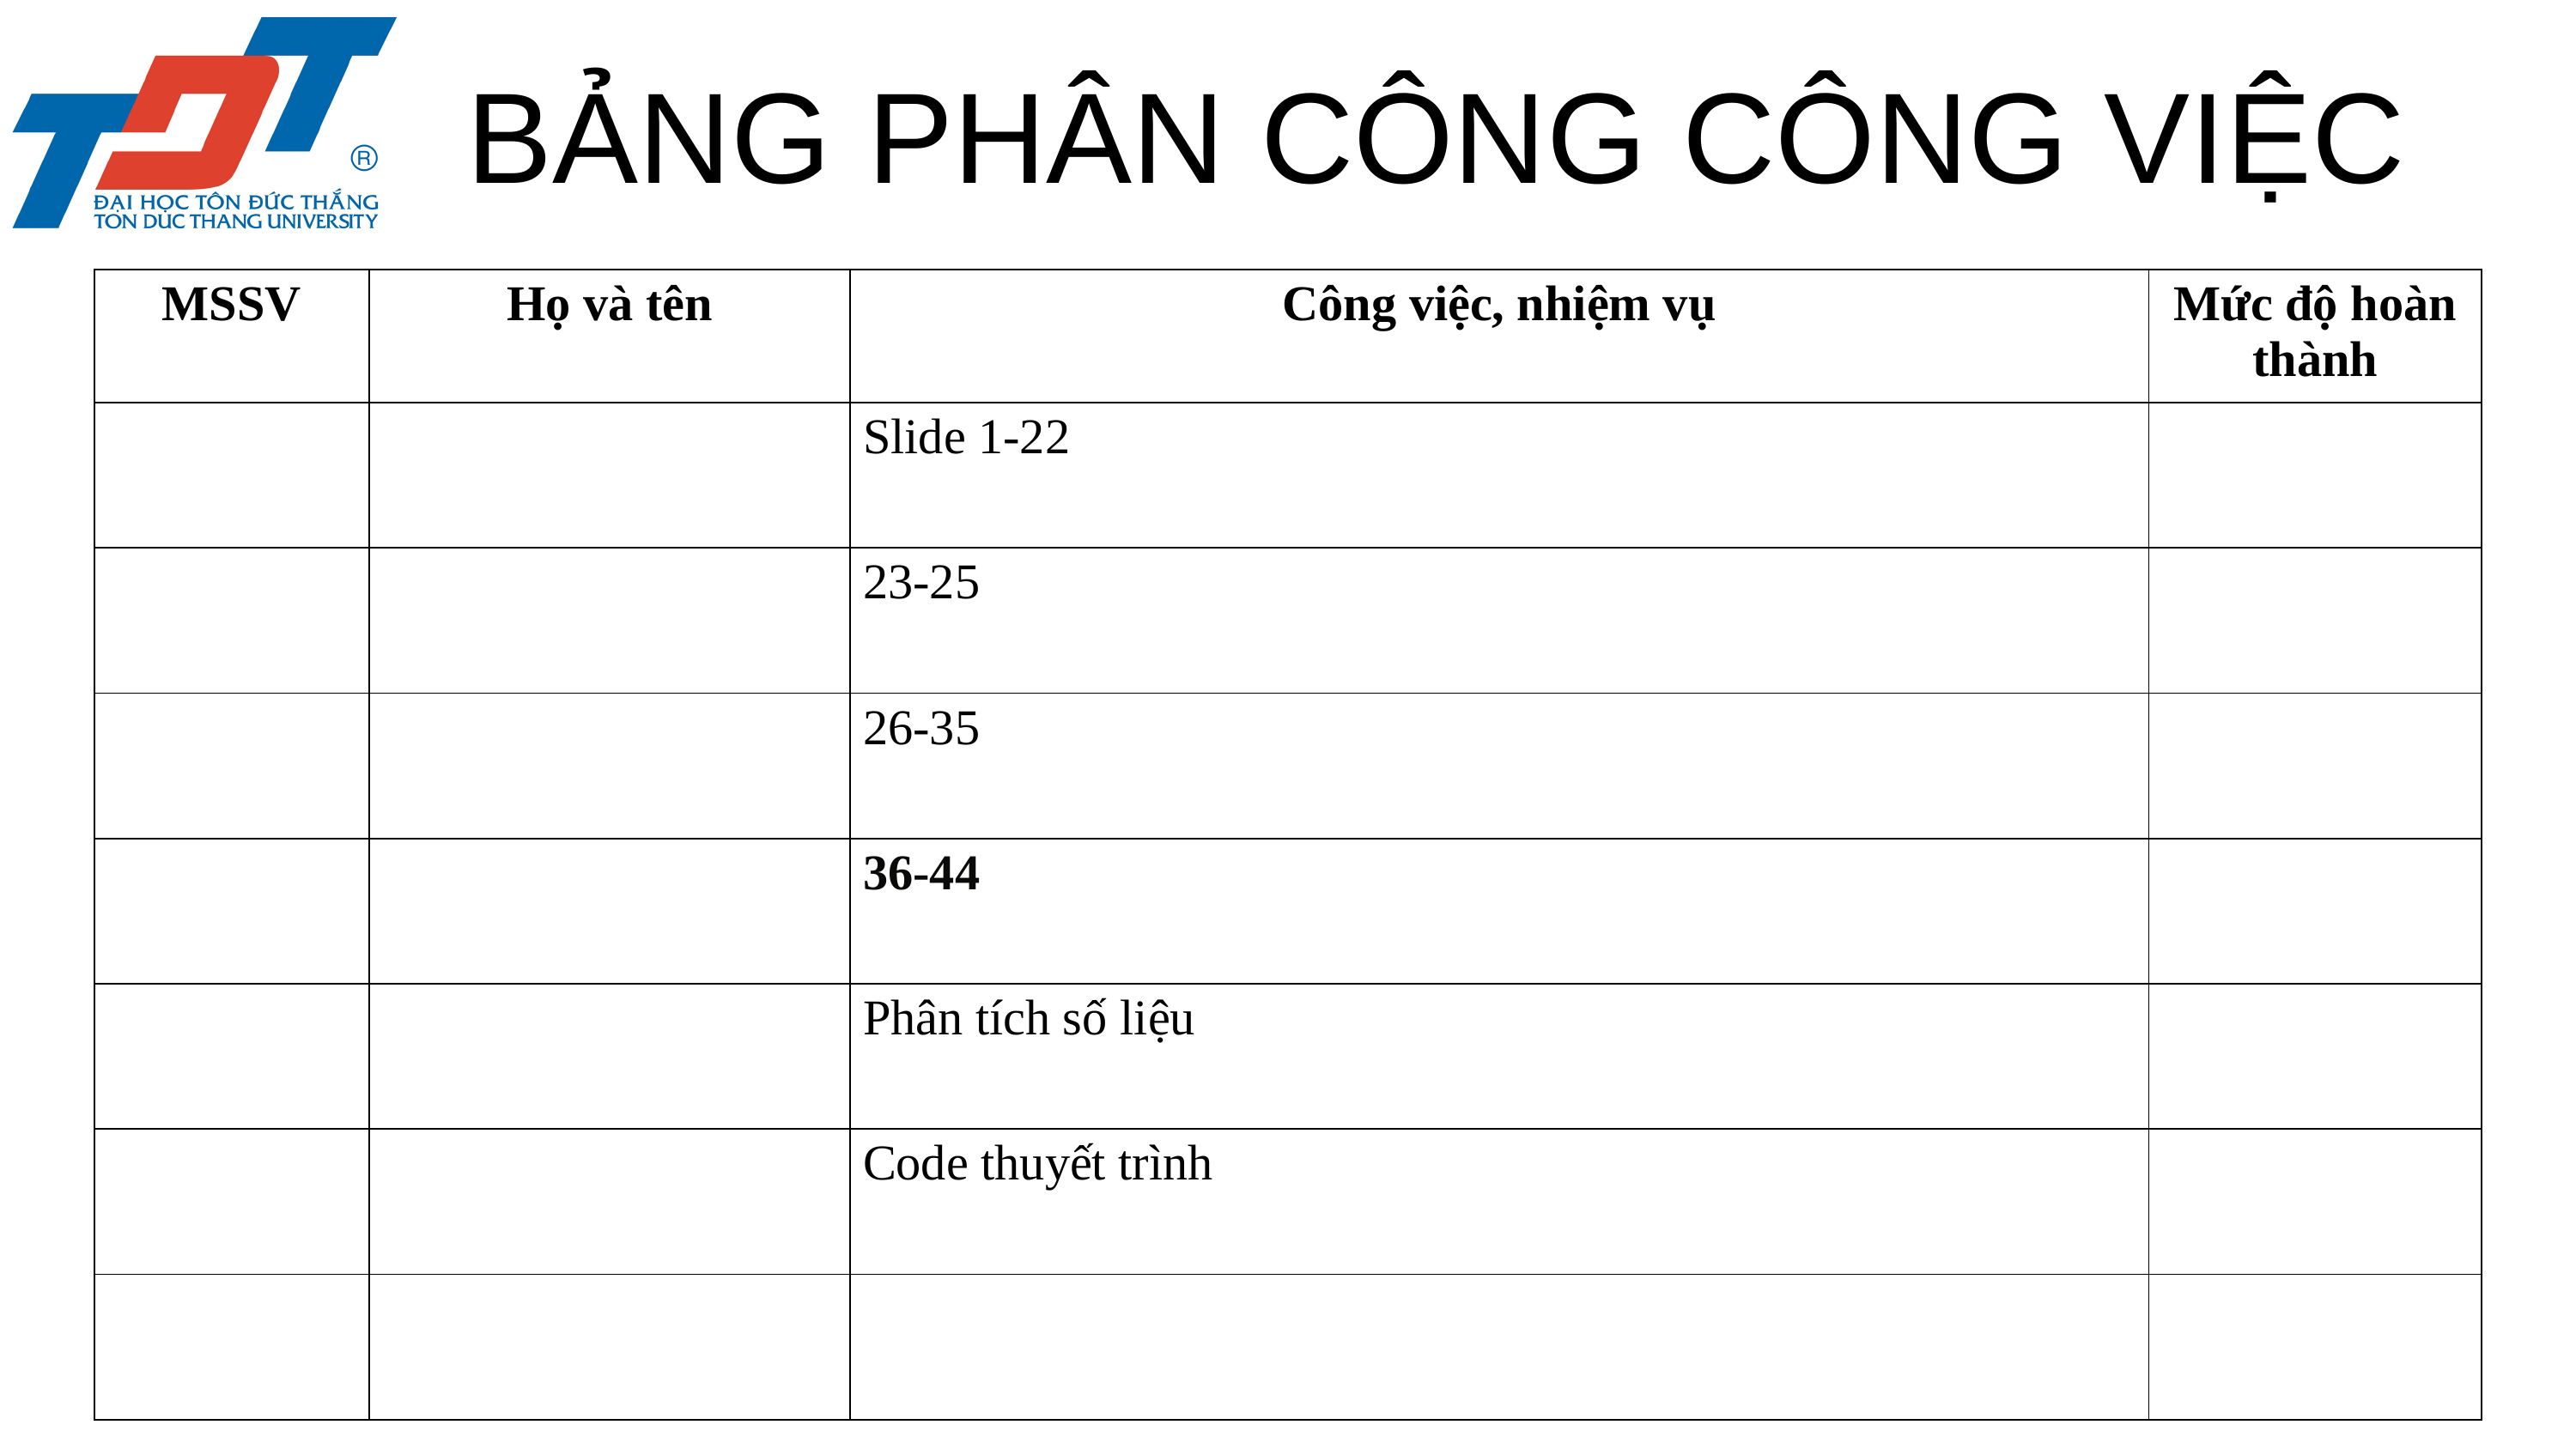

BẢNG PHÂN CÔNG CÔNG VIỆC
| MSSV | Họ và tên | Công việc, nhiệm vụ | Mức độ hoàn thành |
| --- | --- | --- | --- |
|  |  | Slide 1-22 |  |
|  |  | 23-25 |  |
|  |  | 26-35 |  |
|  |  | 36-44 |  |
|  |  | Phân tích số liệu |  |
|  |  | Code thuyết trình |  |
|  |  |  |  |